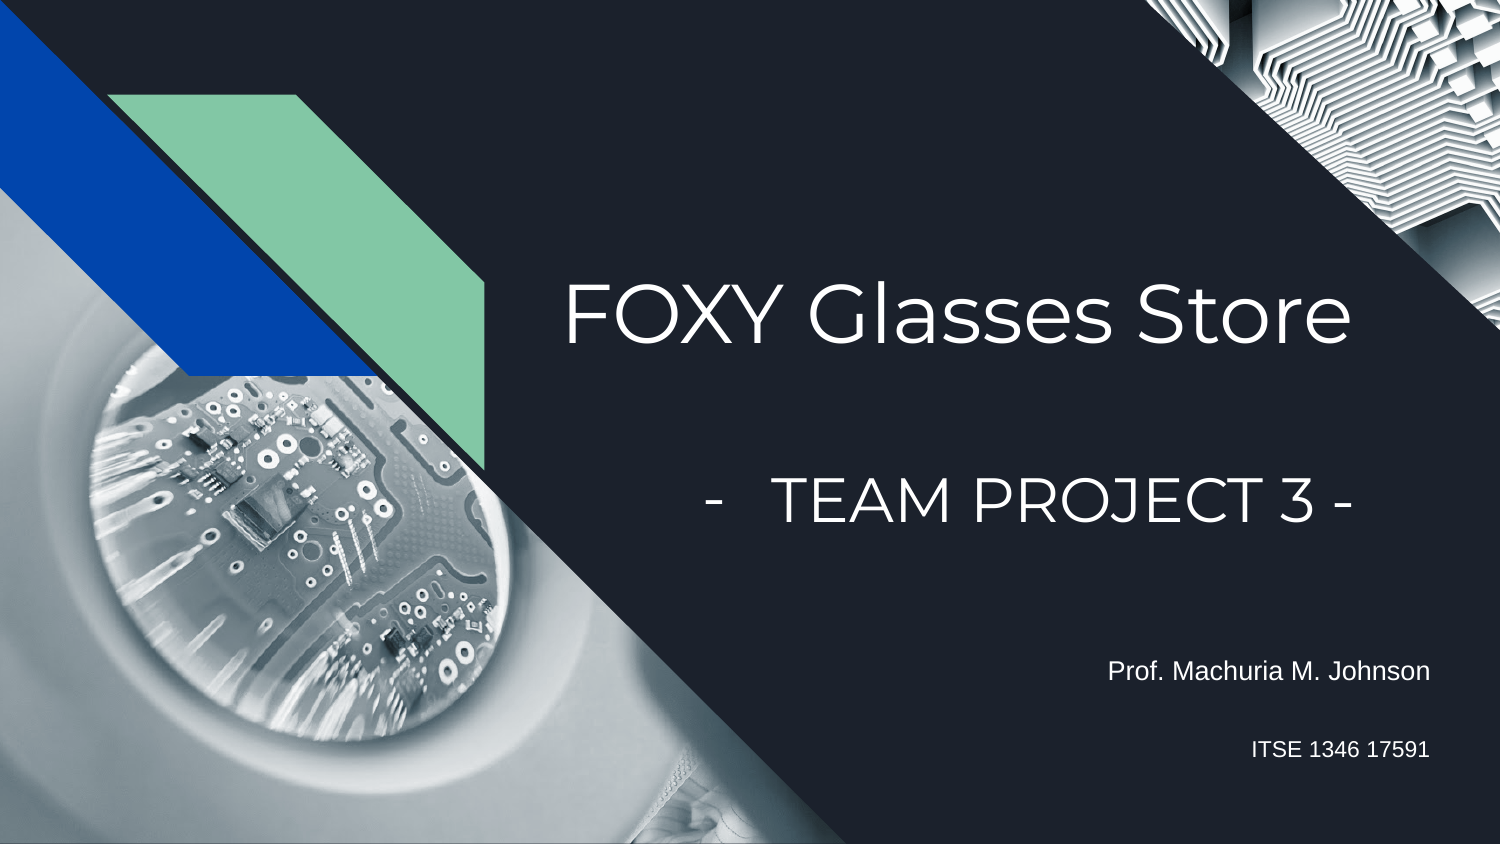

# FOXY Glasses Store

TEAM PROJECT 3 -
Prof. Machuria M. Johnson
ITSE 1346 17591